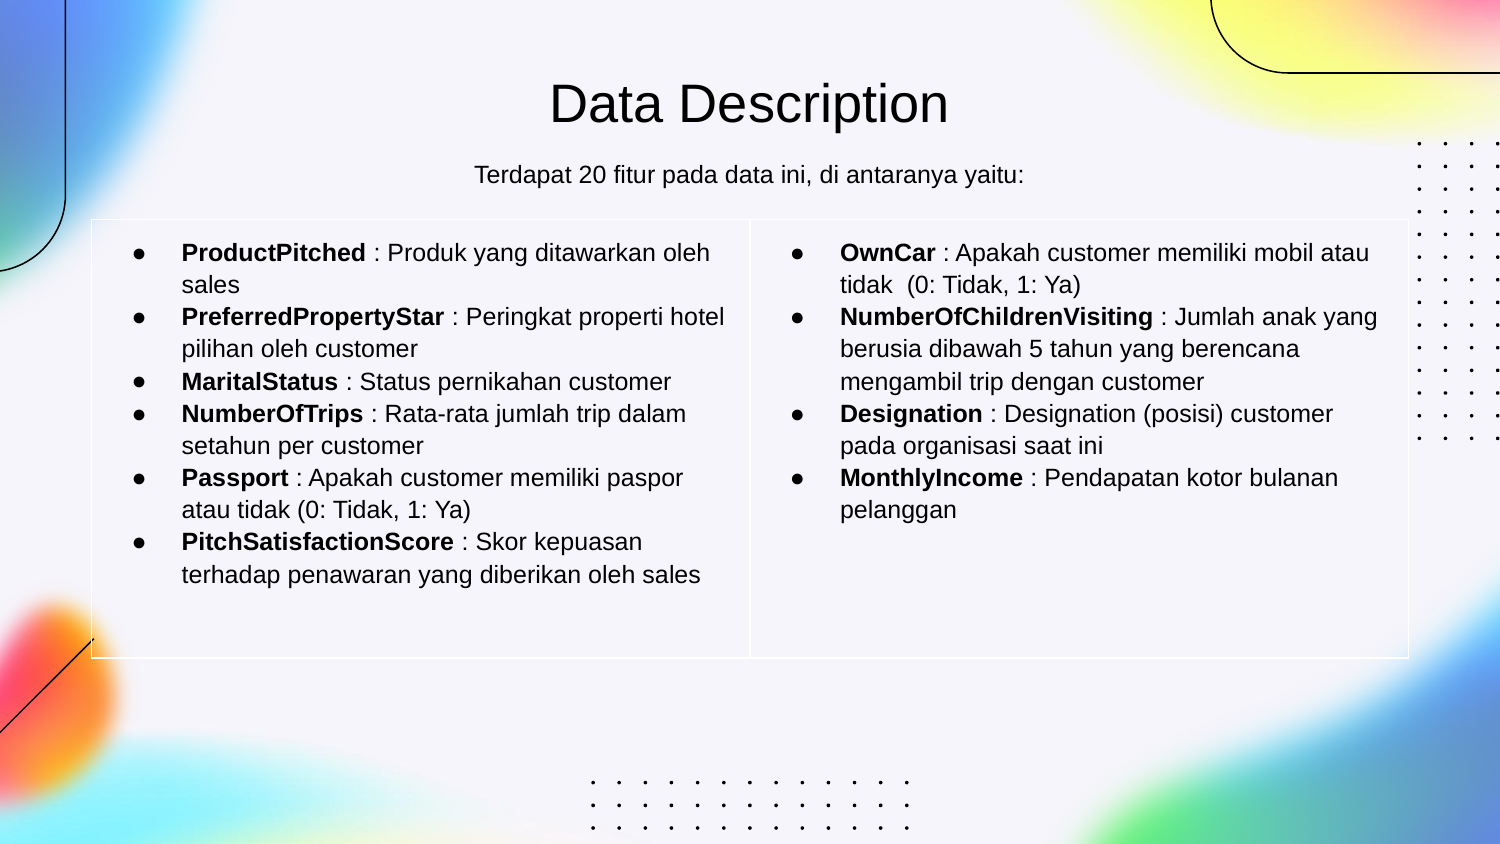

Data Description
Terdapat 20 fitur pada data ini, di antaranya yaitu:
| ProductPitched : Produk yang ditawarkan oleh sales PreferredPropertyStar : Peringkat properti hotel pilihan oleh customer MaritalStatus : Status pernikahan customer NumberOfTrips : Rata-rata jumlah trip dalam setahun per customer Passport : Apakah customer memiliki paspor atau tidak (0: Tidak, 1: Ya) PitchSatisfactionScore : Skor kepuasan terhadap penawaran yang diberikan oleh sales | OwnCar : Apakah customer memiliki mobil atau tidak (0: Tidak, 1: Ya) NumberOfChildrenVisiting : Jumlah anak yang berusia dibawah 5 tahun yang berencana mengambil trip dengan customer Designation : Designation (posisi) customer pada organisasi saat ini MonthlyIncome : Pendapatan kotor bulanan pelanggan |
| --- | --- |